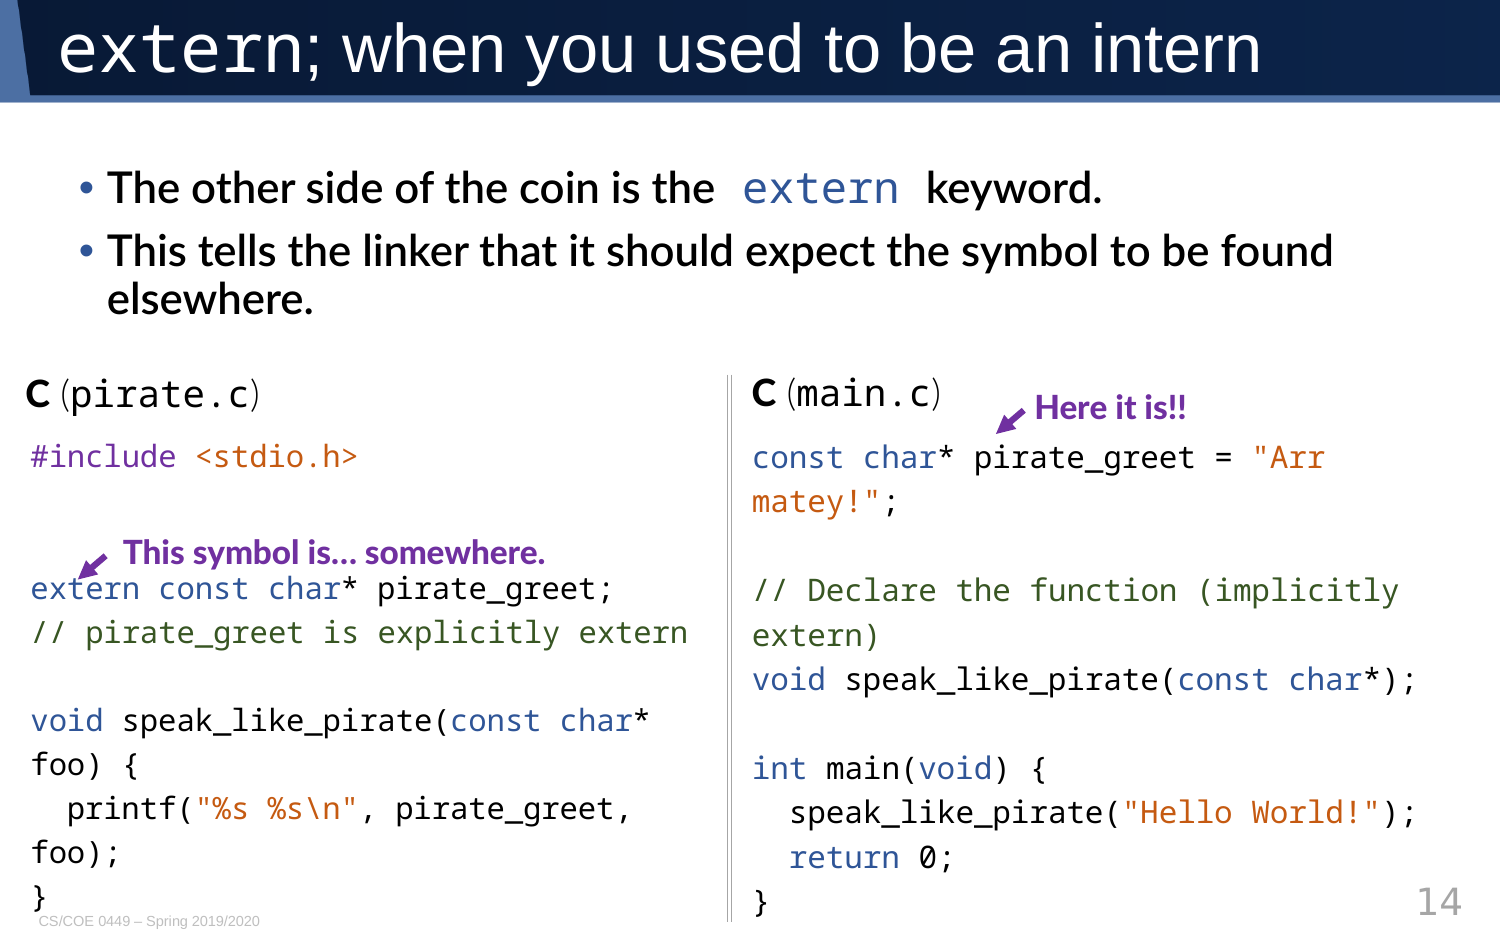

# extern; when you used to be an intern
The other side of the coin is the extern keyword.
This tells the linker that it should expect the symbol to be found elsewhere.

C (main.c)
C (pirate.c)
Here it is!!
#include <stdio.h>

extern const char* pirate_greet;
// pirate_greet is explicitly extern

void speak_like_pirate(const char* foo) {
  printf("%s %s\n", pirate_greet, foo);
}
const char* pirate_greet = "Arr matey!";

// Declare the function (implicitly extern)
void speak_like_pirate(const char*);

int main(void) {
  speak_like_pirate("Hello World!");
  return 0;
}
This symbol is… somewhere.
14
CS/COE 0449 – Spring 2019/2020